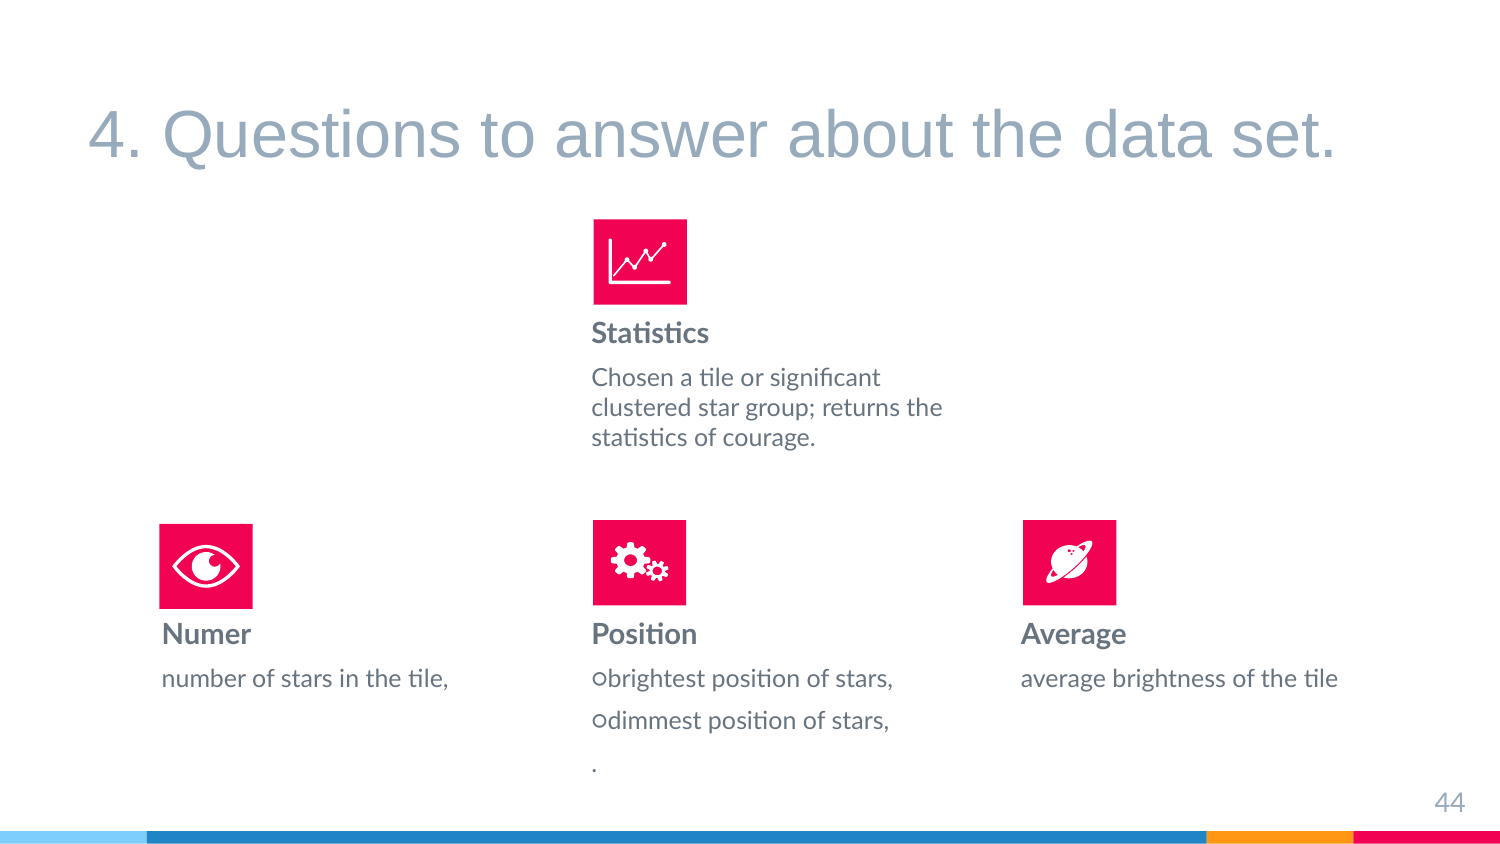

5. Algorithms, libraries and database tools
we are planning to use
Count
Given a range of latitude and longitude values, returns the number of stars in that area;
Mapping
Chosen a tile; returns a graph of brightness vs. position of stars in this tile;
# 4. Questions to answer about the data set.

Statistics
Chosen a tile or significant clustered star group; returns the statistics of courage.

Numer
number of stars in the tile,
Position
○brightest position of stars,
○dimmest position of stars,
.
Average
average brightness of the tile

44